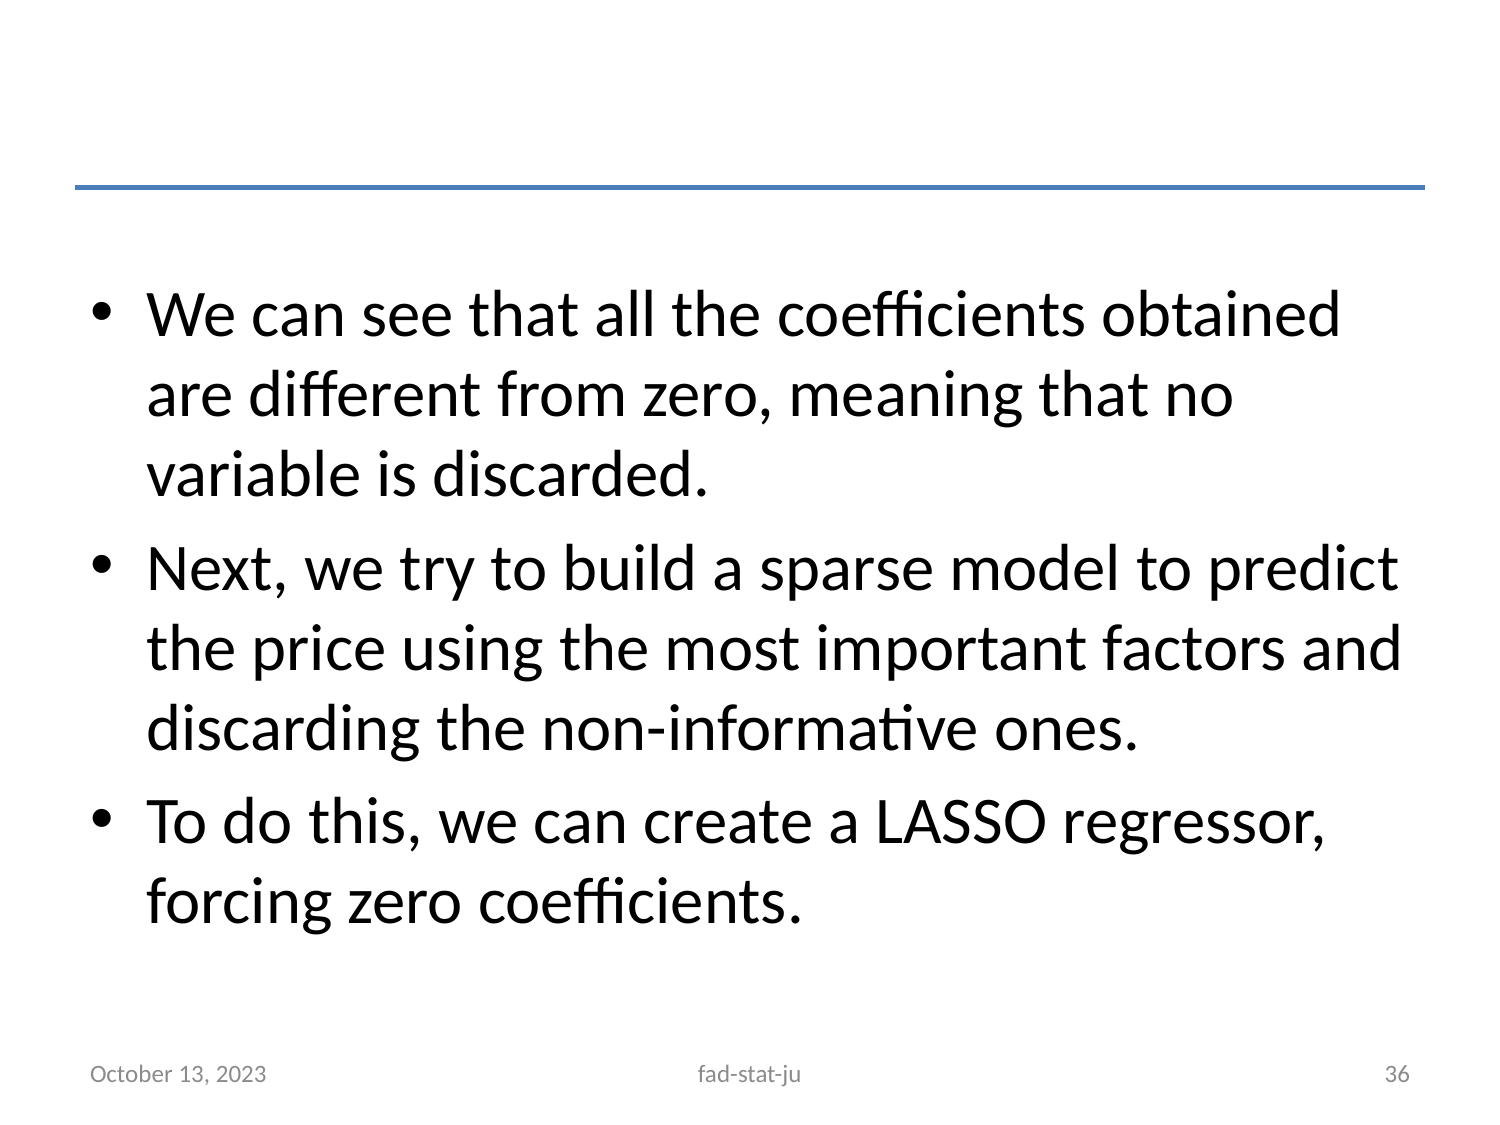

#
We can see that all the coefficients obtained are different from zero, meaning that no variable is discarded.
Next, we try to build a sparse model to predict the price using the most important factors and discarding the non-informative ones.
To do this, we can create a LASSO regressor, forcing zero coefficients.
October 13, 2023
fad-stat-ju
36